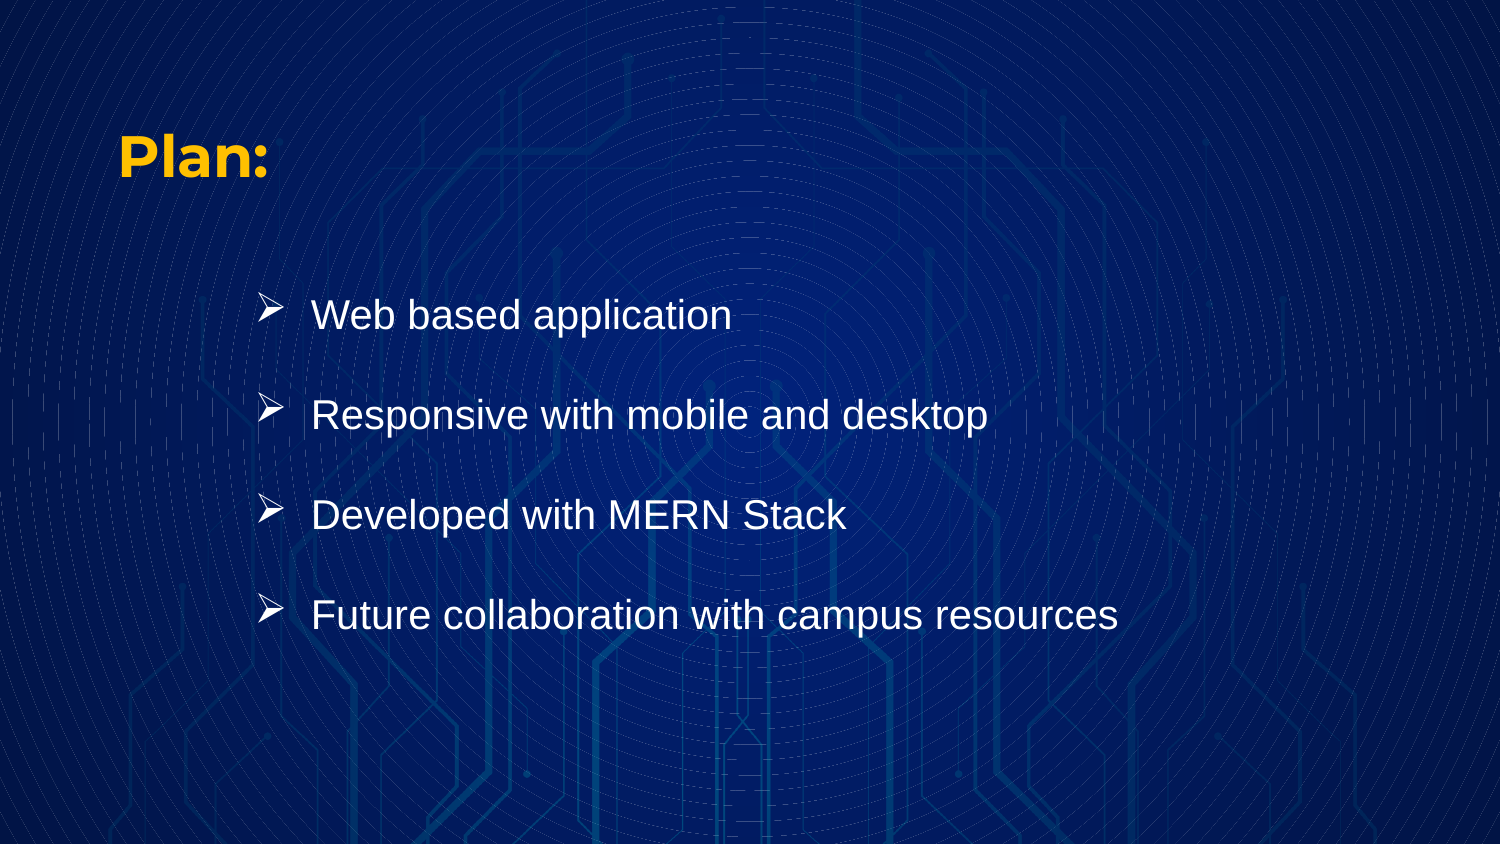

Plan:

Web based application

Responsive with mobile and desktop

Developed with MERN Stack

Future collaboration with campus resources